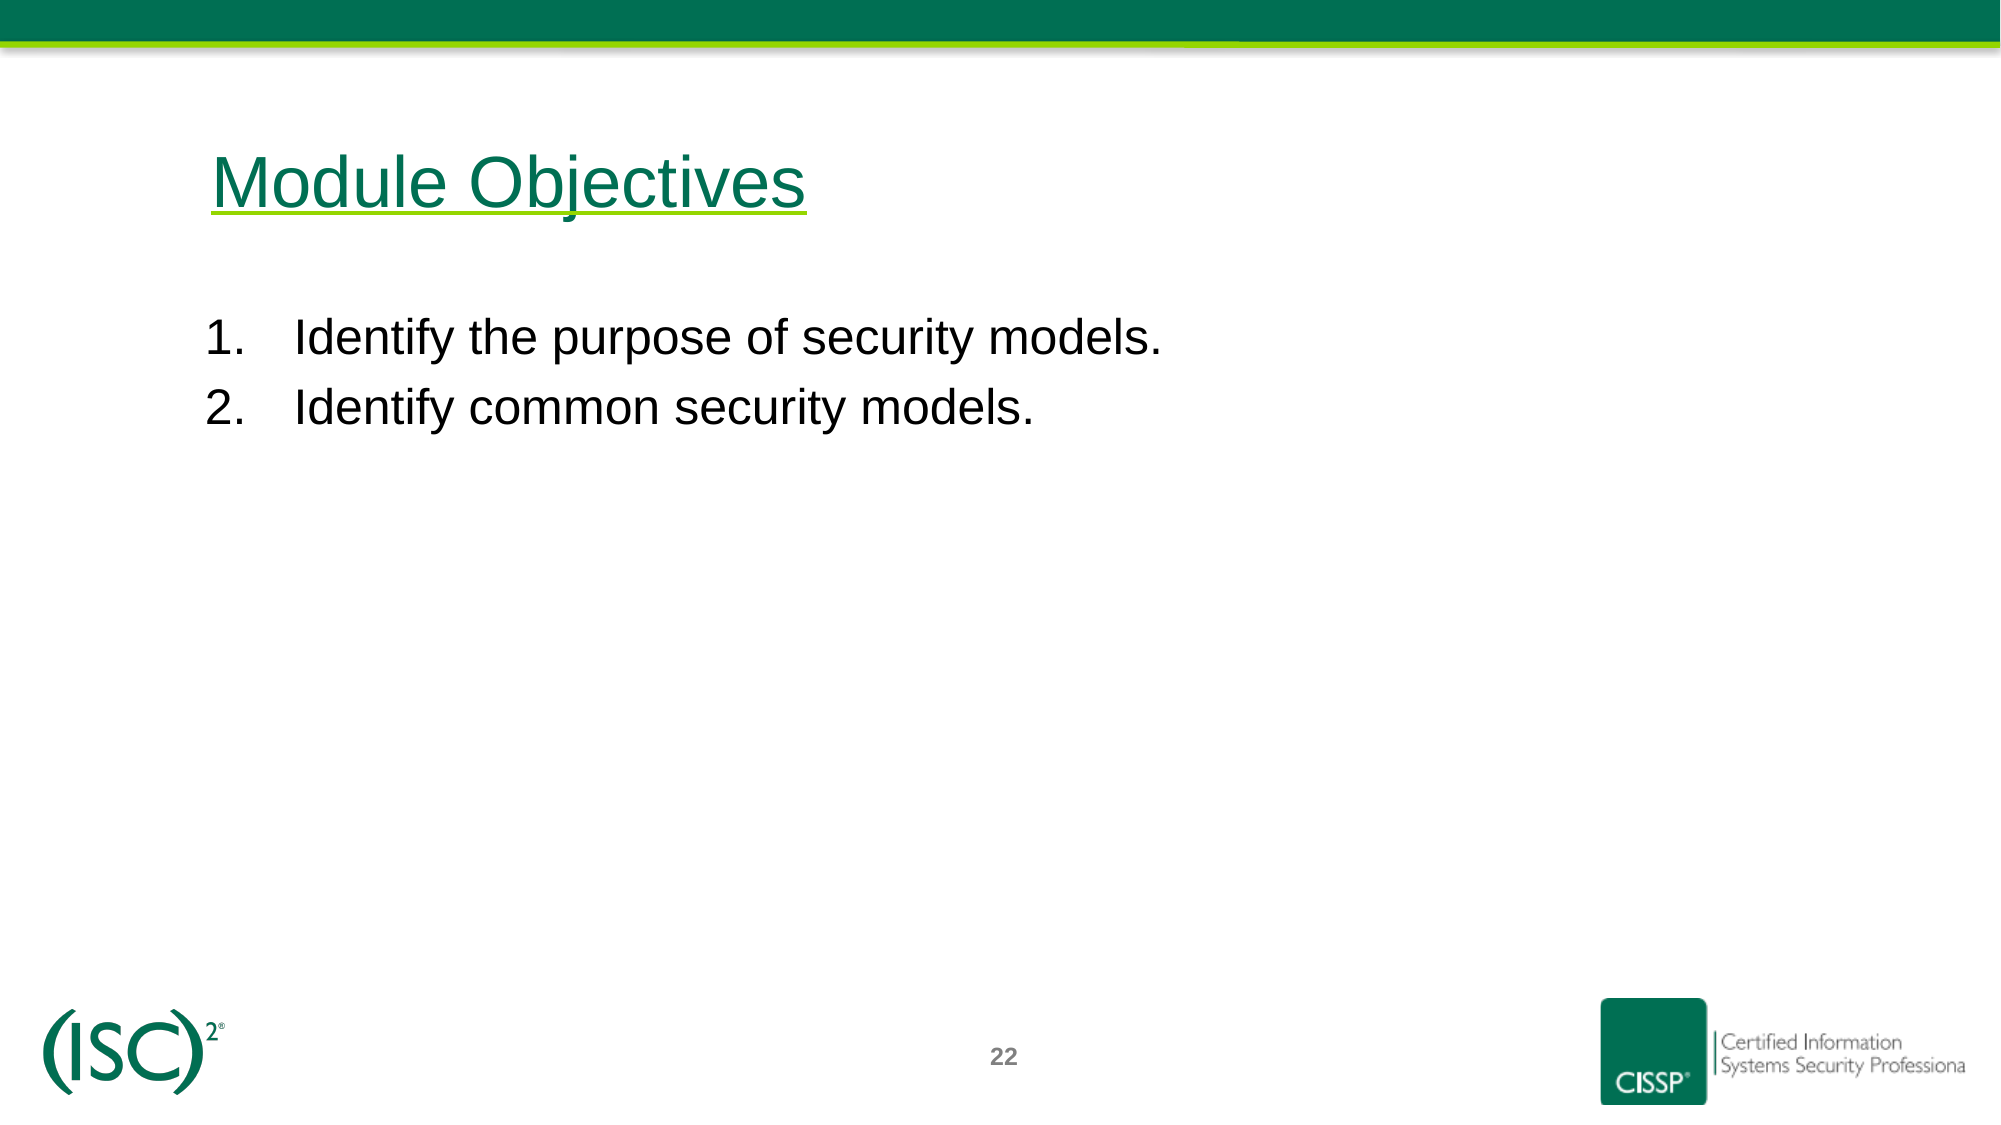

# Module Objectives
Identify the purpose of security models.
Identify common security models.